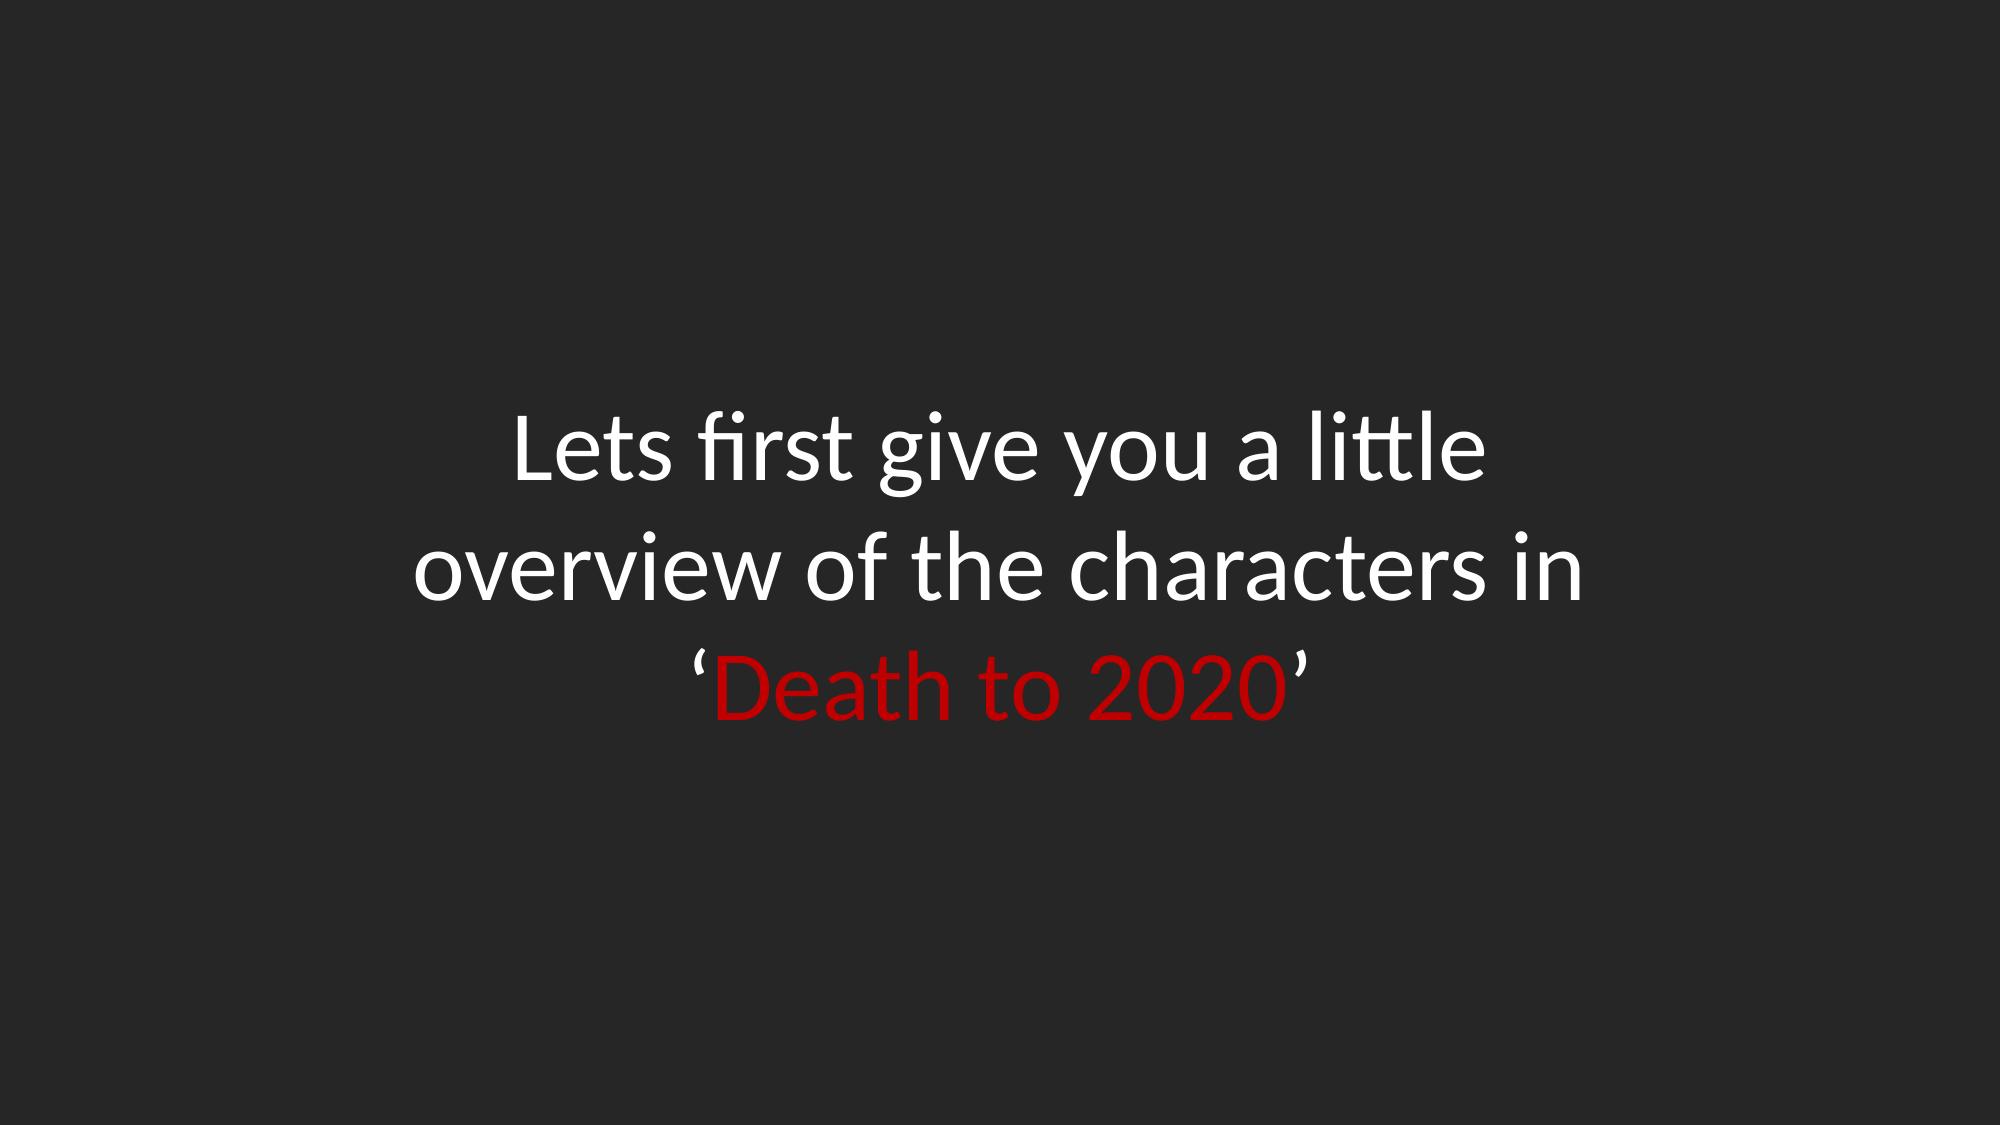

Lets first give you a little overview of the characters in ‘Death to 2020’